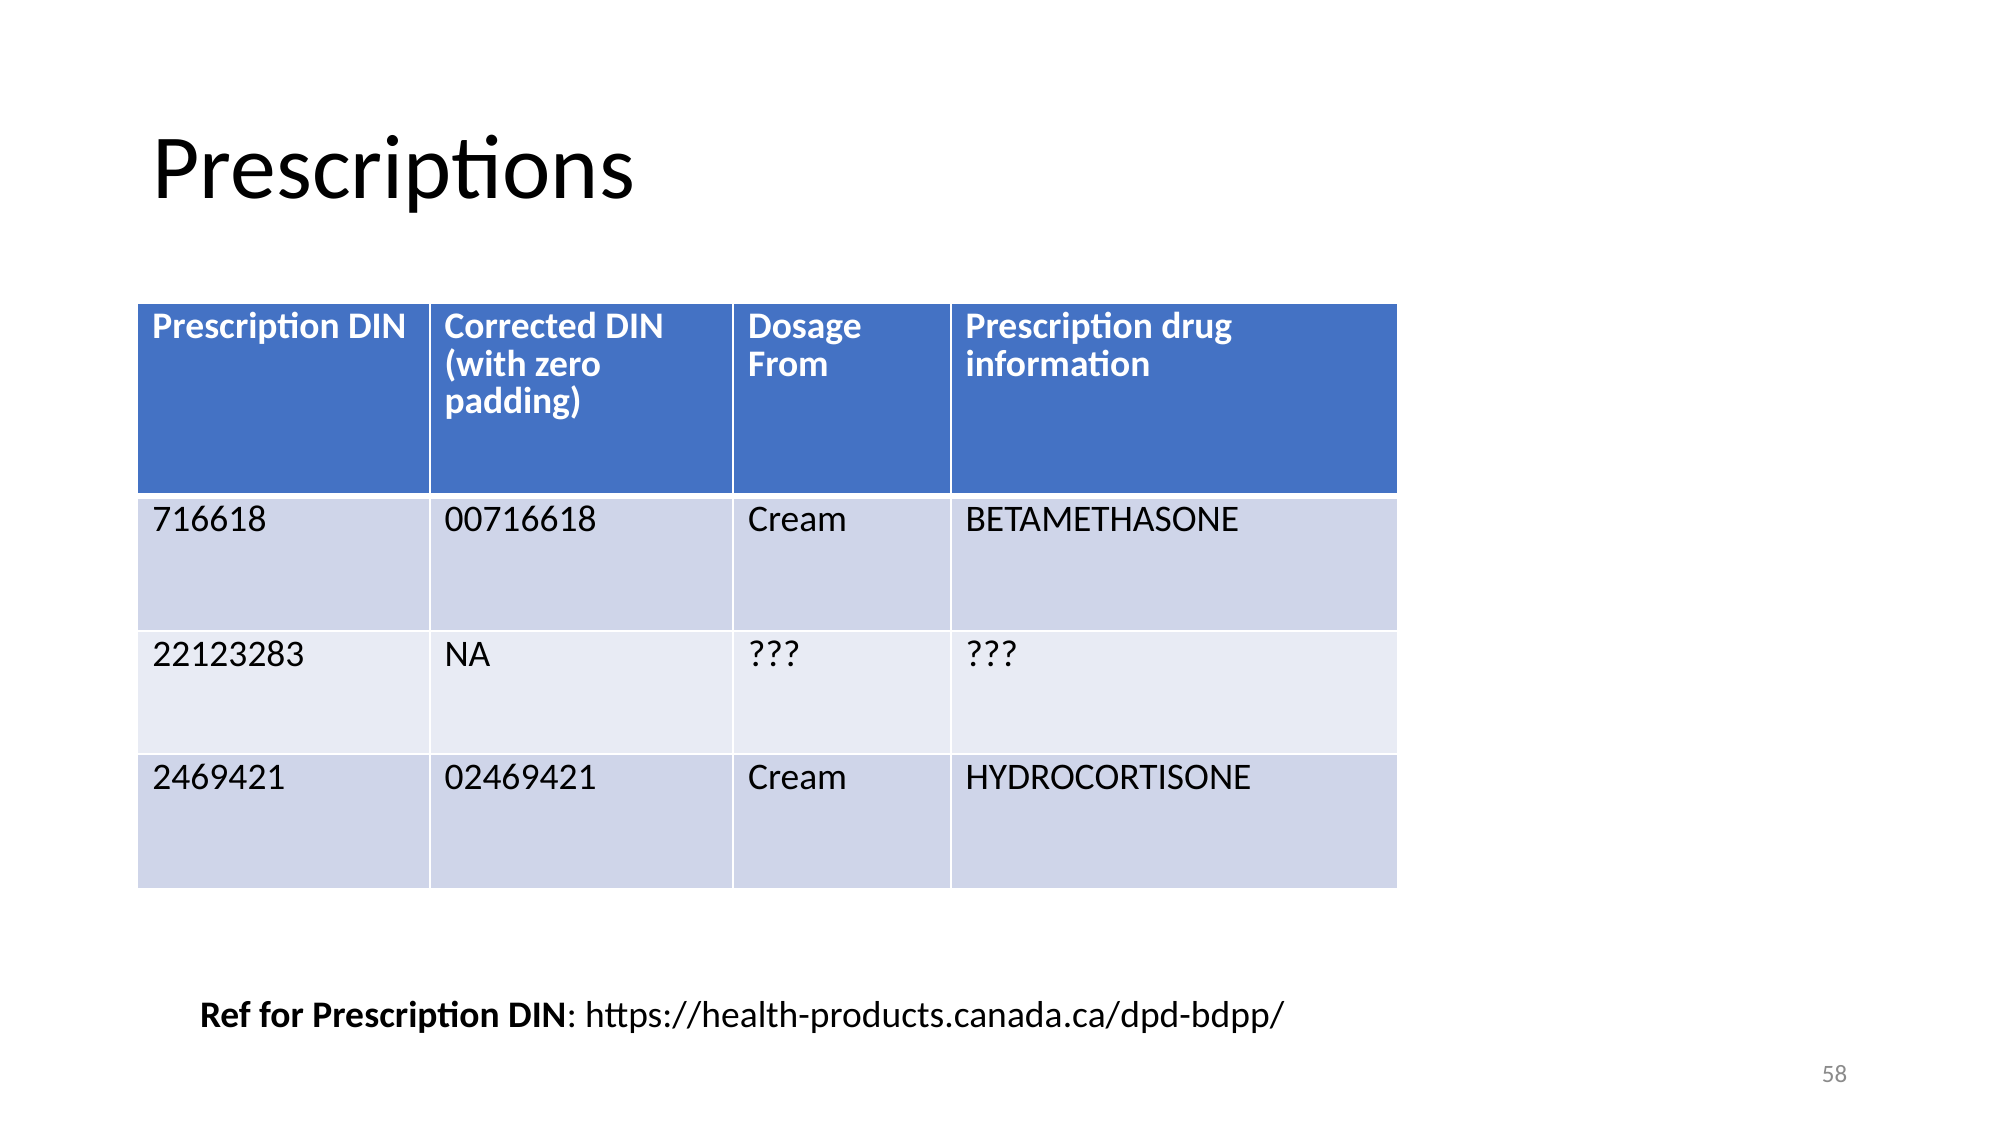

# Prescriptions
| Prescription DIN | Corrected DIN (with zero padding) | Dosage From | Prescription drug information |
| --- | --- | --- | --- |
| 716618 | 00716618 | Cream | BETAMETHASONE |
| 22123283 | NA | ??? | ??? |
| 2469421 | 02469421 | Cream | HYDROCORTISONE |
Ref for Prescription DIN: https://health-products.canada.ca/dpd-bdpp/
58